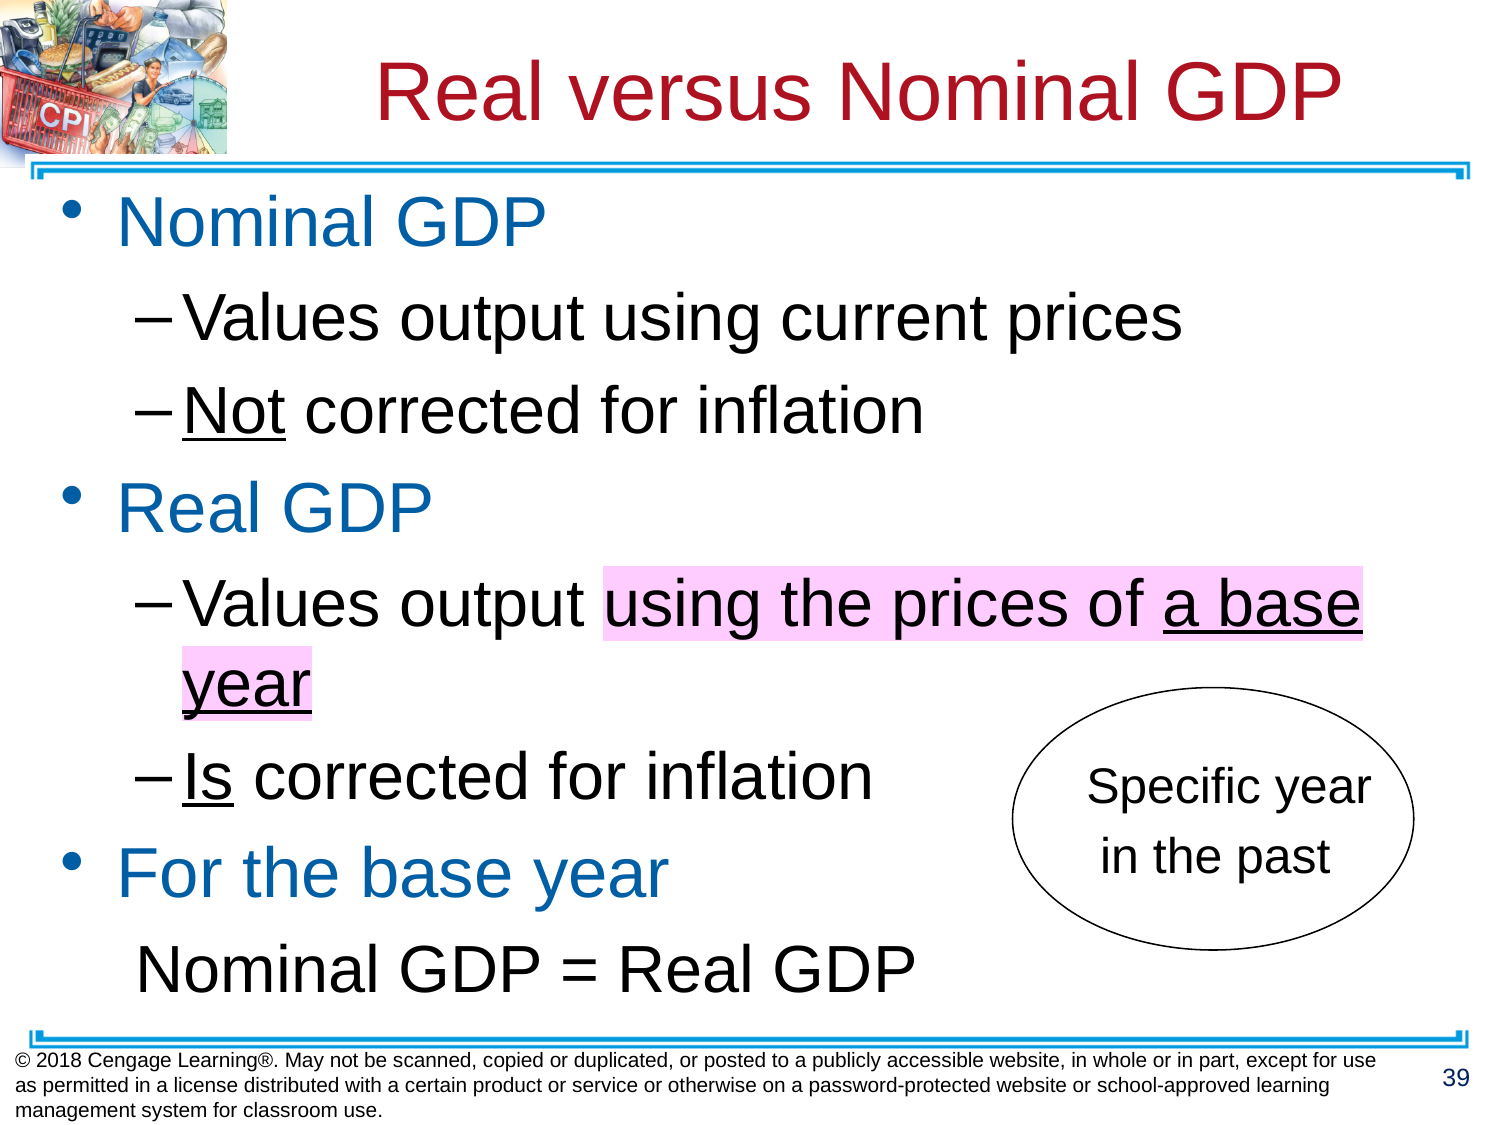

# Real versus Nominal GDP
Nominal GDP
Values output using current prices
Not corrected for inflation
Real GDP
Values output using the prices of a base year
Is corrected for inflation
For the base year
Nominal GDP = Real GDP
Specific year
 in the past
© 2018 Cengage Learning®. May not be scanned, copied or duplicated, or posted to a publicly accessible website, in whole or in part, except for use as permitted in a license distributed with a certain product or service or otherwise on a password-protected website or school-approved learning management system for classroom use.
39